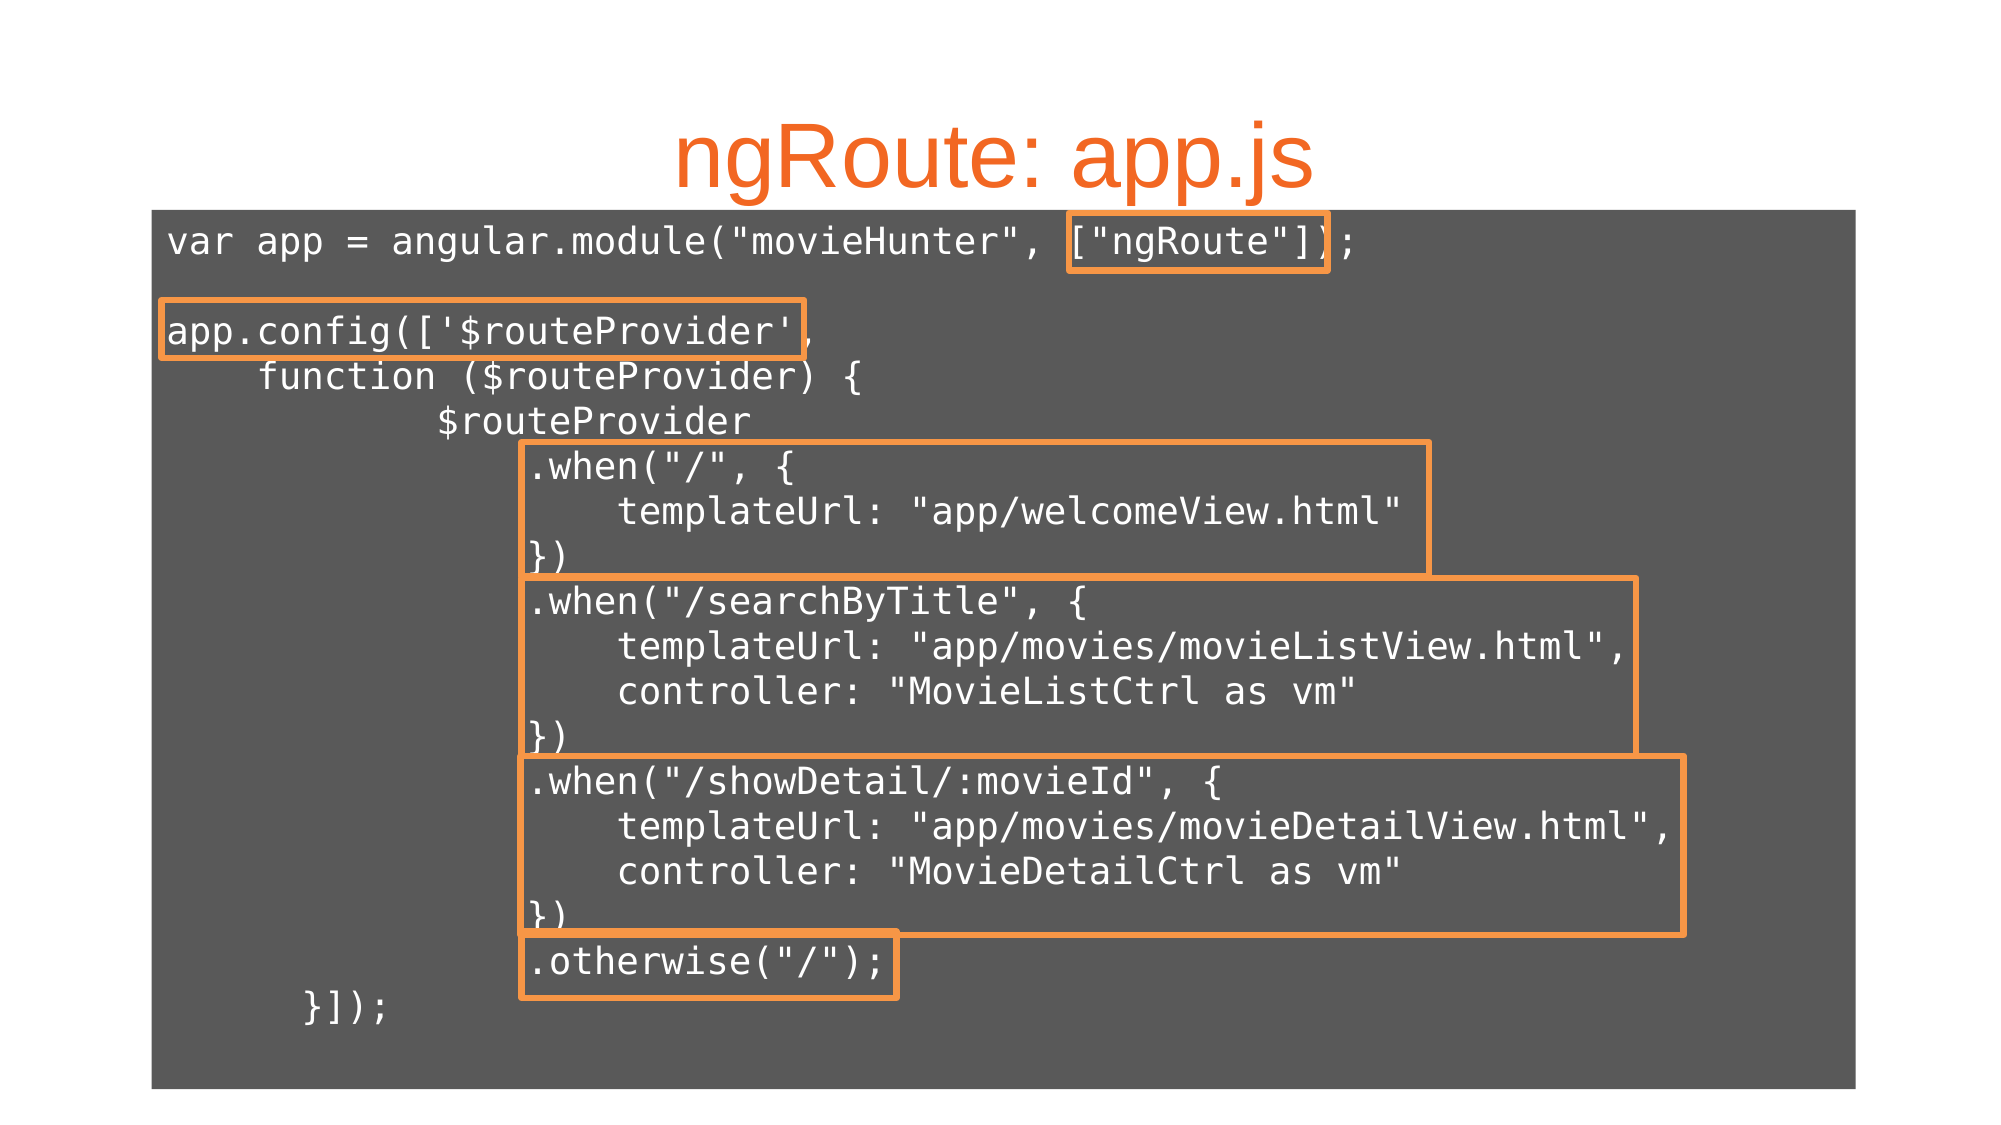

# ngRoute: app.js
var app = angular.module("movieHunter", ["ngRoute"]);

app.config(['$routeProvider',
    function ($routeProvider) {
            $routeProvider
                .when("/", {
                    templateUrl: "app/welcomeView.html"
                })
                .when("/searchByTitle", {
                    templateUrl: "app/movies/movieListView.html",
                    controller: "MovieListCtrl as vm"
                })
                .when("/showDetail/:movieId", {
                    templateUrl: "app/movies/movieDetailView.html",
                    controller: "MovieDetailCtrl as vm"
                })
                .otherwise("/");
      }]);